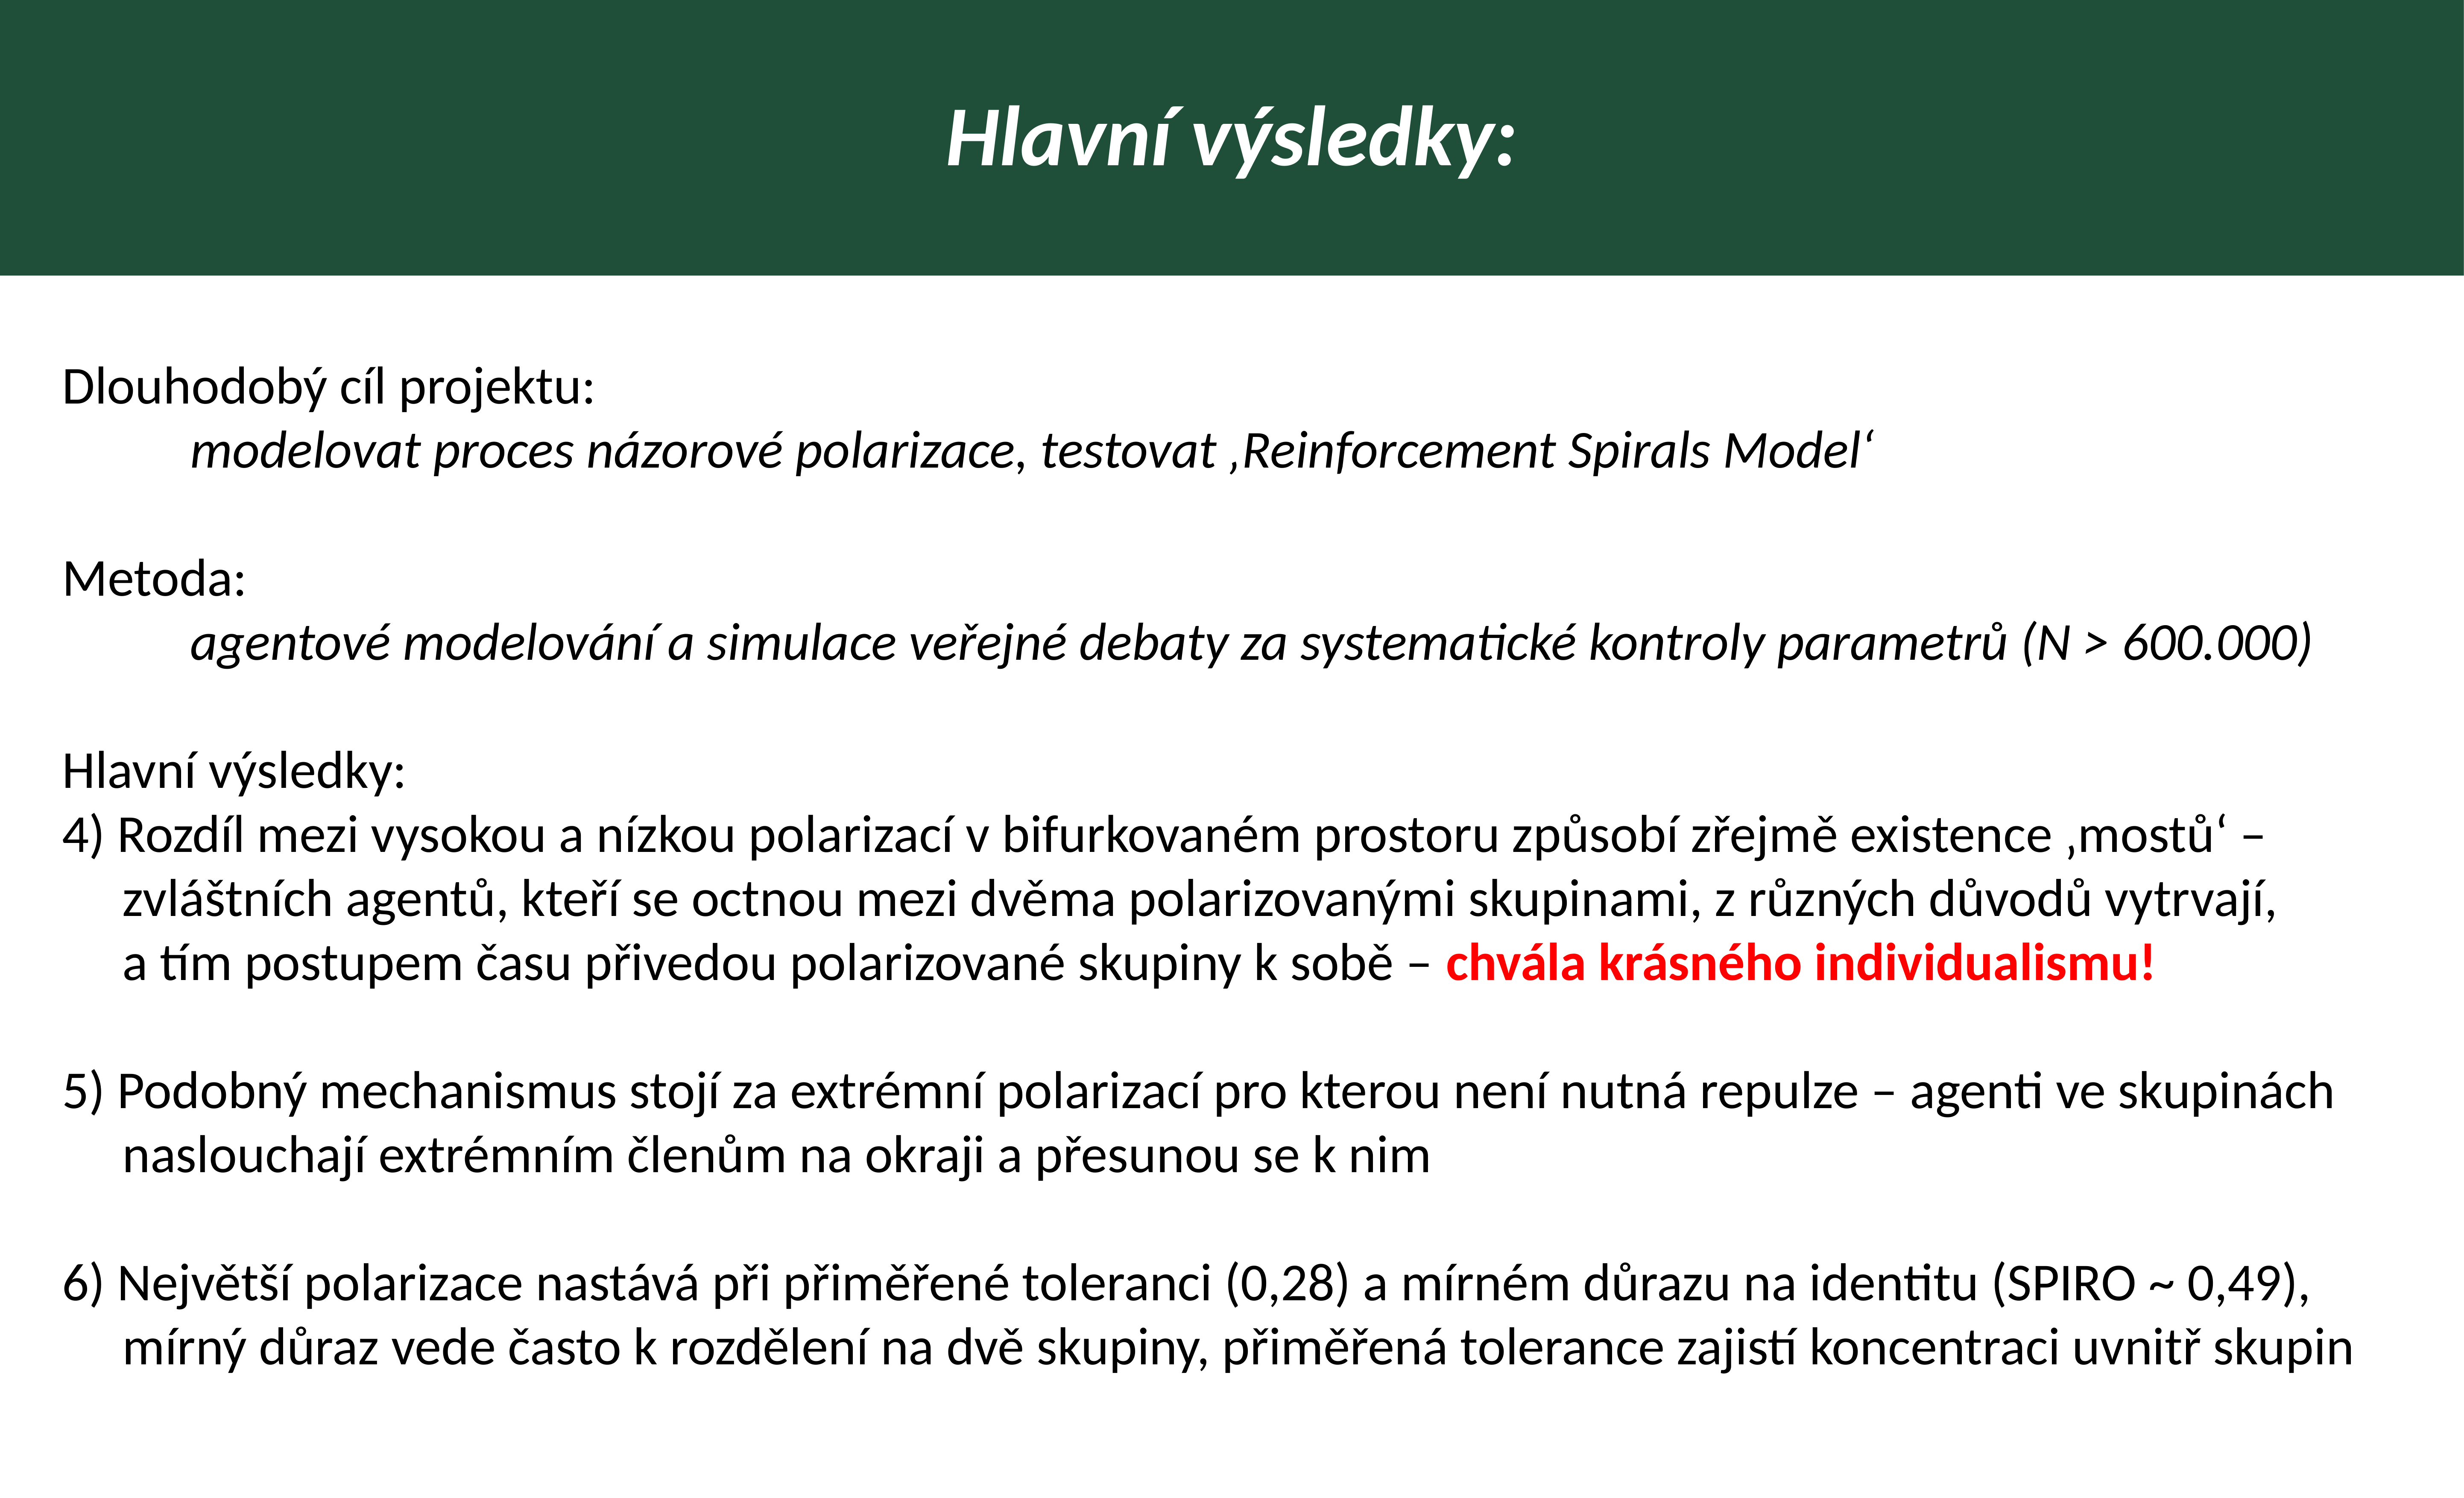

Hlavní výsledky:
Dlouhodobý cíl projektu:
		modelovat proces názorové polarizace, testovat ‚Reinforcement Spirals Model‘

Metoda:
		agentové modelování a simulace veřejné debaty za systematické kontroly parametrů (N > 600.000)

Hlavní výsledky:
4) Rozdíl mezi vysokou a nízkou polarizací v bifurkovaném prostoru způsobí zřejmě existence ‚mostů‘ –
     zvláštních agentů, kteří se octnou mezi dvěma polarizovanými skupinami, z různých důvodů vytrvají,
     a tím postupem času přivedou polarizované skupiny k sobě – chvála krásného individualismu!

5) Podobný mechanismus stojí za extrémní polarizací pro kterou není nutná repulze – agenti ve skupinách
     naslouchají extrémním členům na okraji a přesunou se k nim

6) Největší polarizace nastává při přiměřené toleranci (0,28) a mírném důrazu na identitu (SPIRO ~ 0,49),
     mírný důraz vede často k rozdělení na dvě skupiny, přiměřená tolerance zajistí koncentraci uvnitř skupin